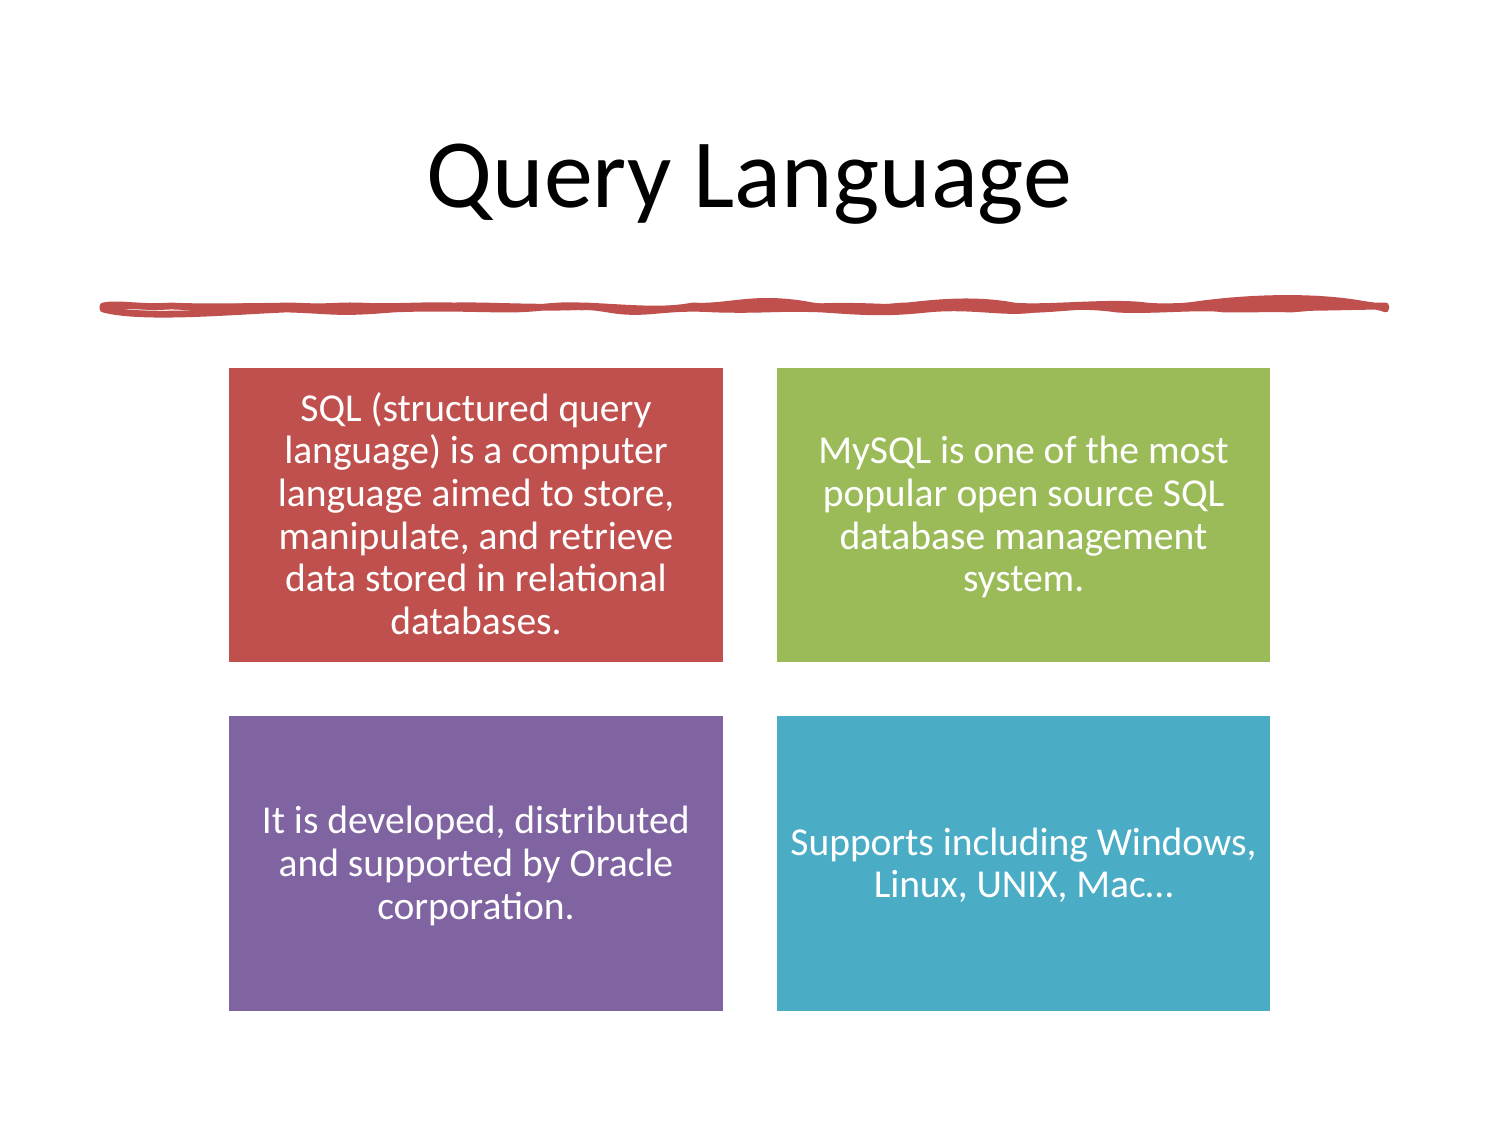

# Query Language

SQL (structured query language) is a computer language aimed to store, manipulate, and retrieve data stored in relational databases.
MySQL is one of the most popular open source SQL database management system.
It is developed, distributed and supported by Oracle corporation.
Supports including Windows, Linux, UNIX, Mac…